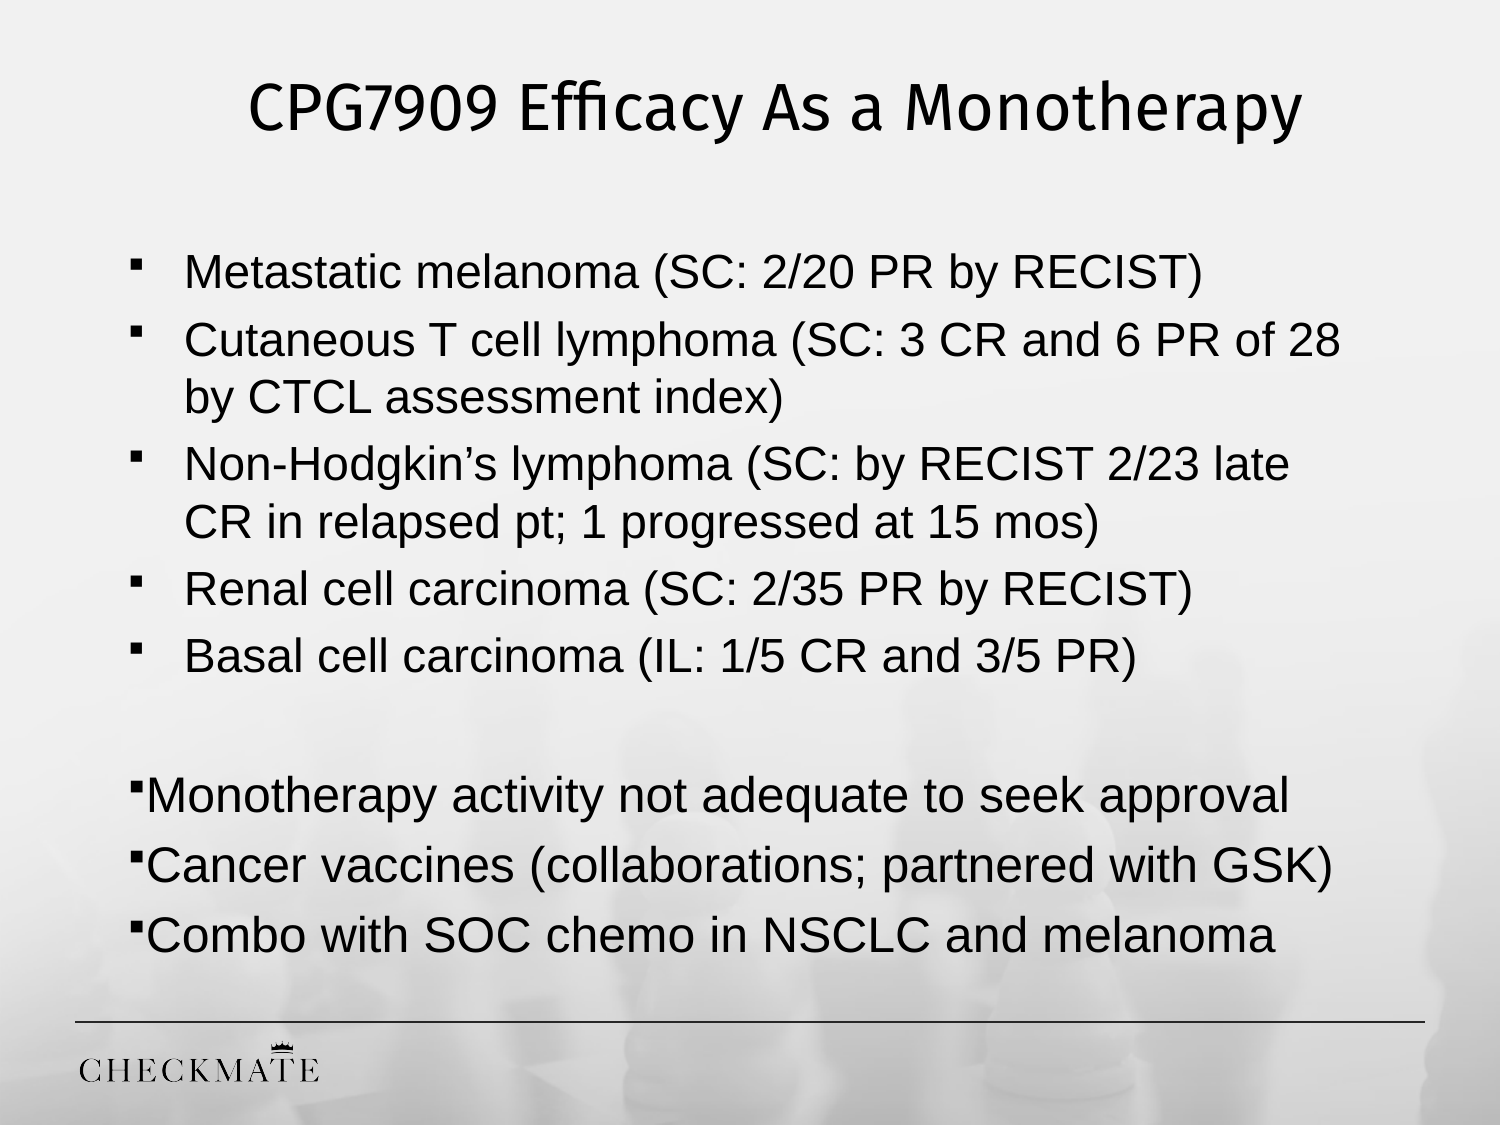

# CPG7909 Efficacy As a Monotherapy
Metastatic melanoma (SC: 2/20 PR by RECIST)
Cutaneous T cell lymphoma (SC: 3 CR and 6 PR of 28 by CTCL assessment index)
Non-Hodgkin’s lymphoma (SC: by RECIST 2/23 late CR in relapsed pt; 1 progressed at 15 mos)
Renal cell carcinoma (SC: 2/35 PR by RECIST)
Basal cell carcinoma (IL: 1/5 CR and 3/5 PR)

Monotherapy activity not adequate to seek approval
Cancer vaccines (collaborations; partnered with GSK)
Combo with SOC chemo in NSCLC and melanoma